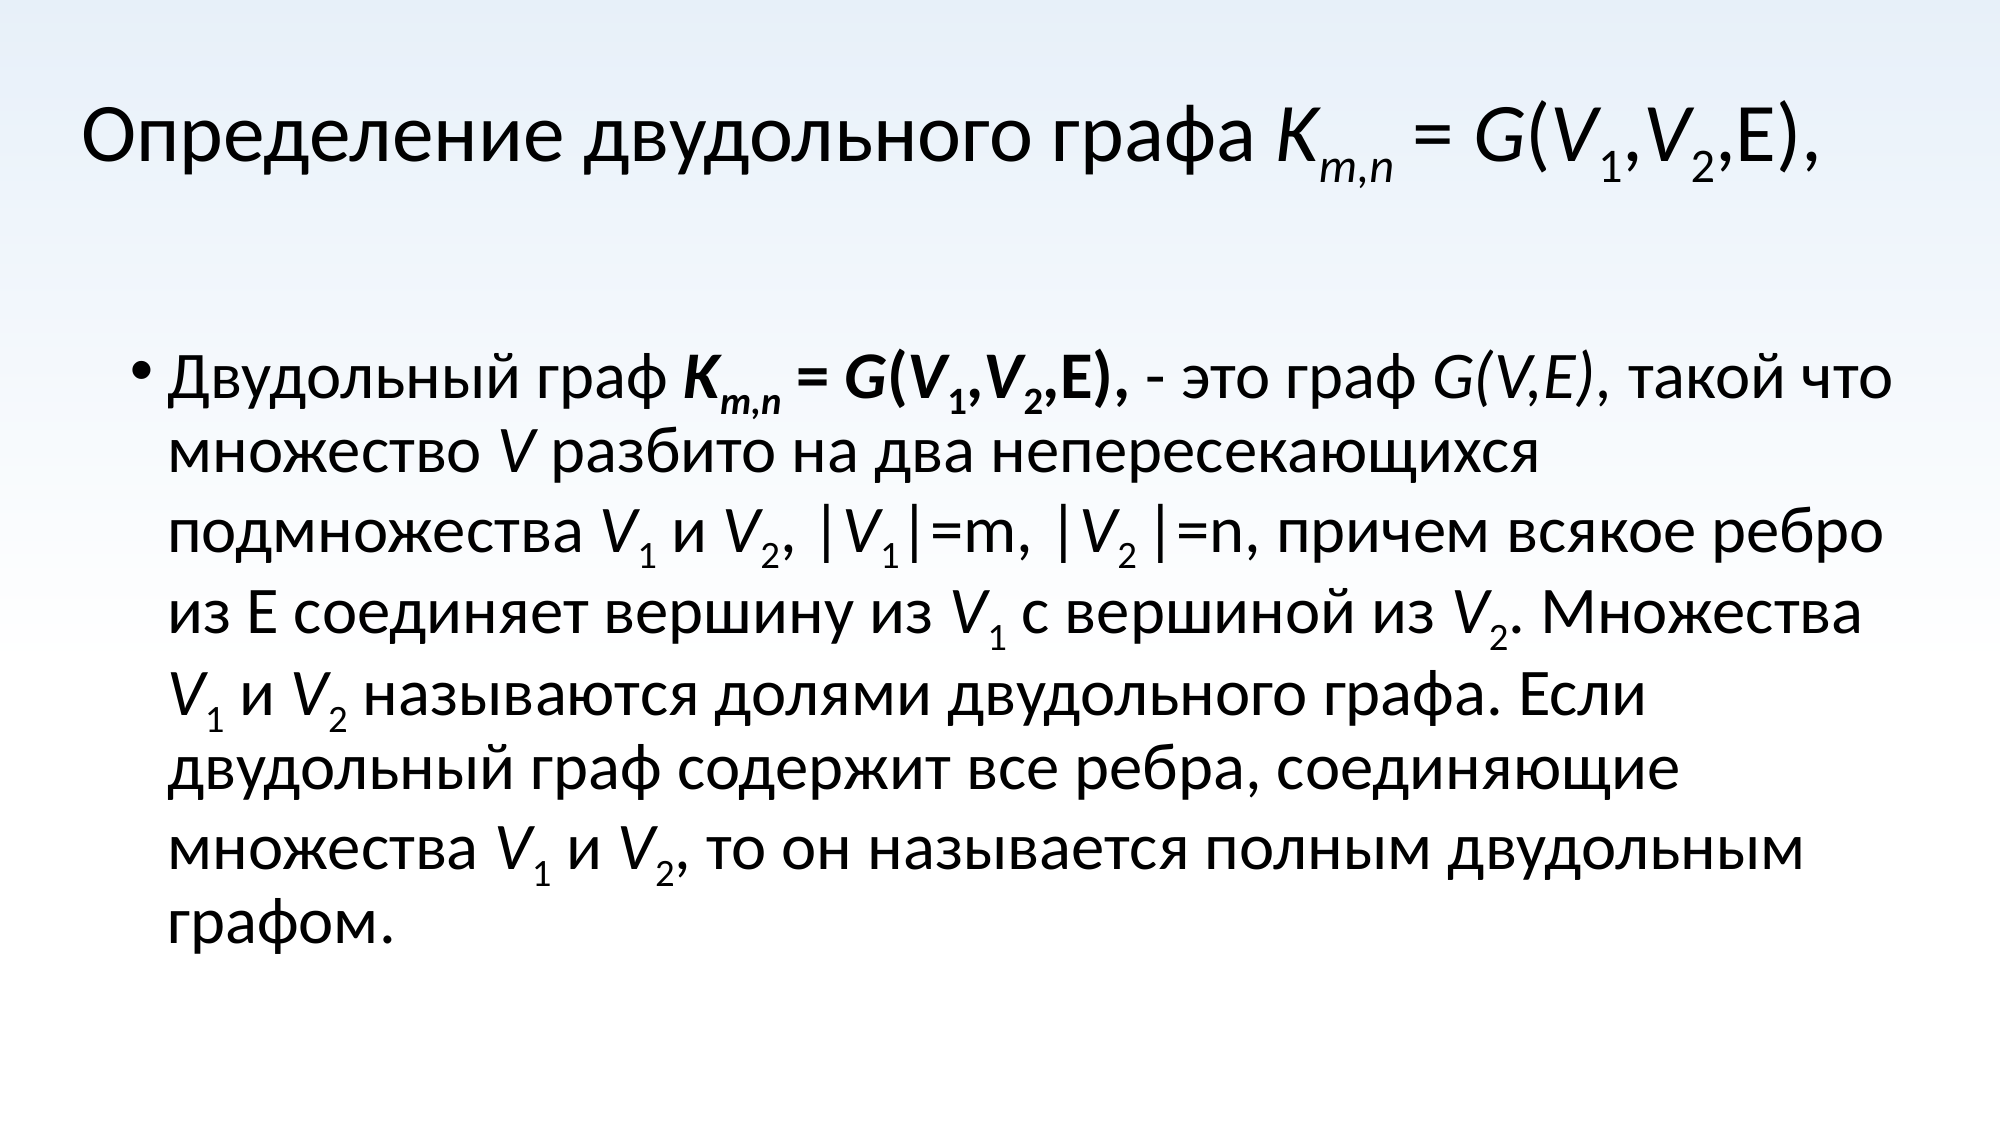

# Определение двудольного графа Km,n = G(V1,V2,E),
Двудольный граф Km,n = G(V1,V2,E), - это граф G(V,E), такой что множество V разбито на два непересекающихся подмножества V1 и V2, |V1|=m, |V2 |=n, причем всякое ребро из E соединяет вершину из V1 с вершиной из V2. Множества V1 и V2 называются долями двудольного графа. Если двудольный граф содержит все ребра, соединяющие множества V1 и V2, то он называется полным двудольным графом.